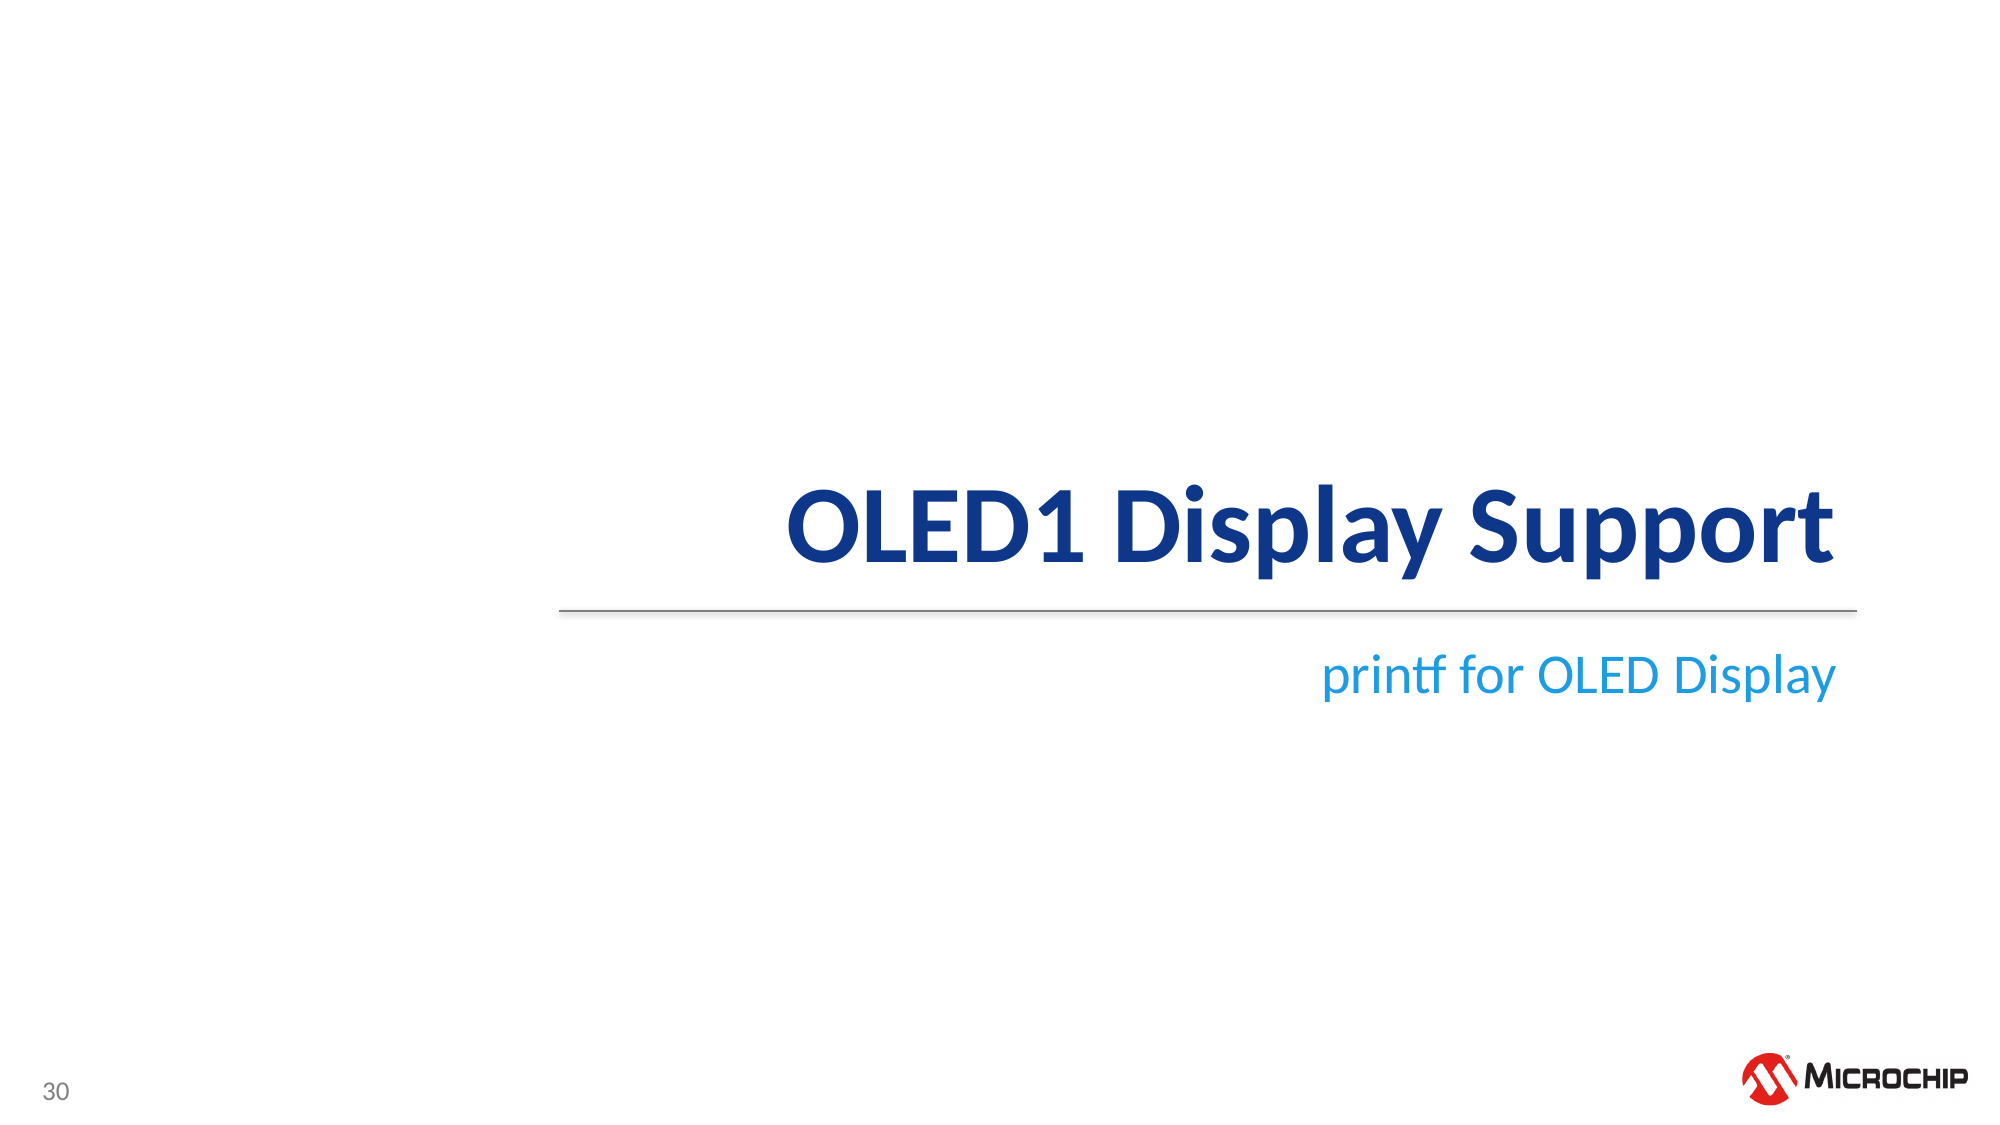

# OLED1 Display Support
printf for OLED Display